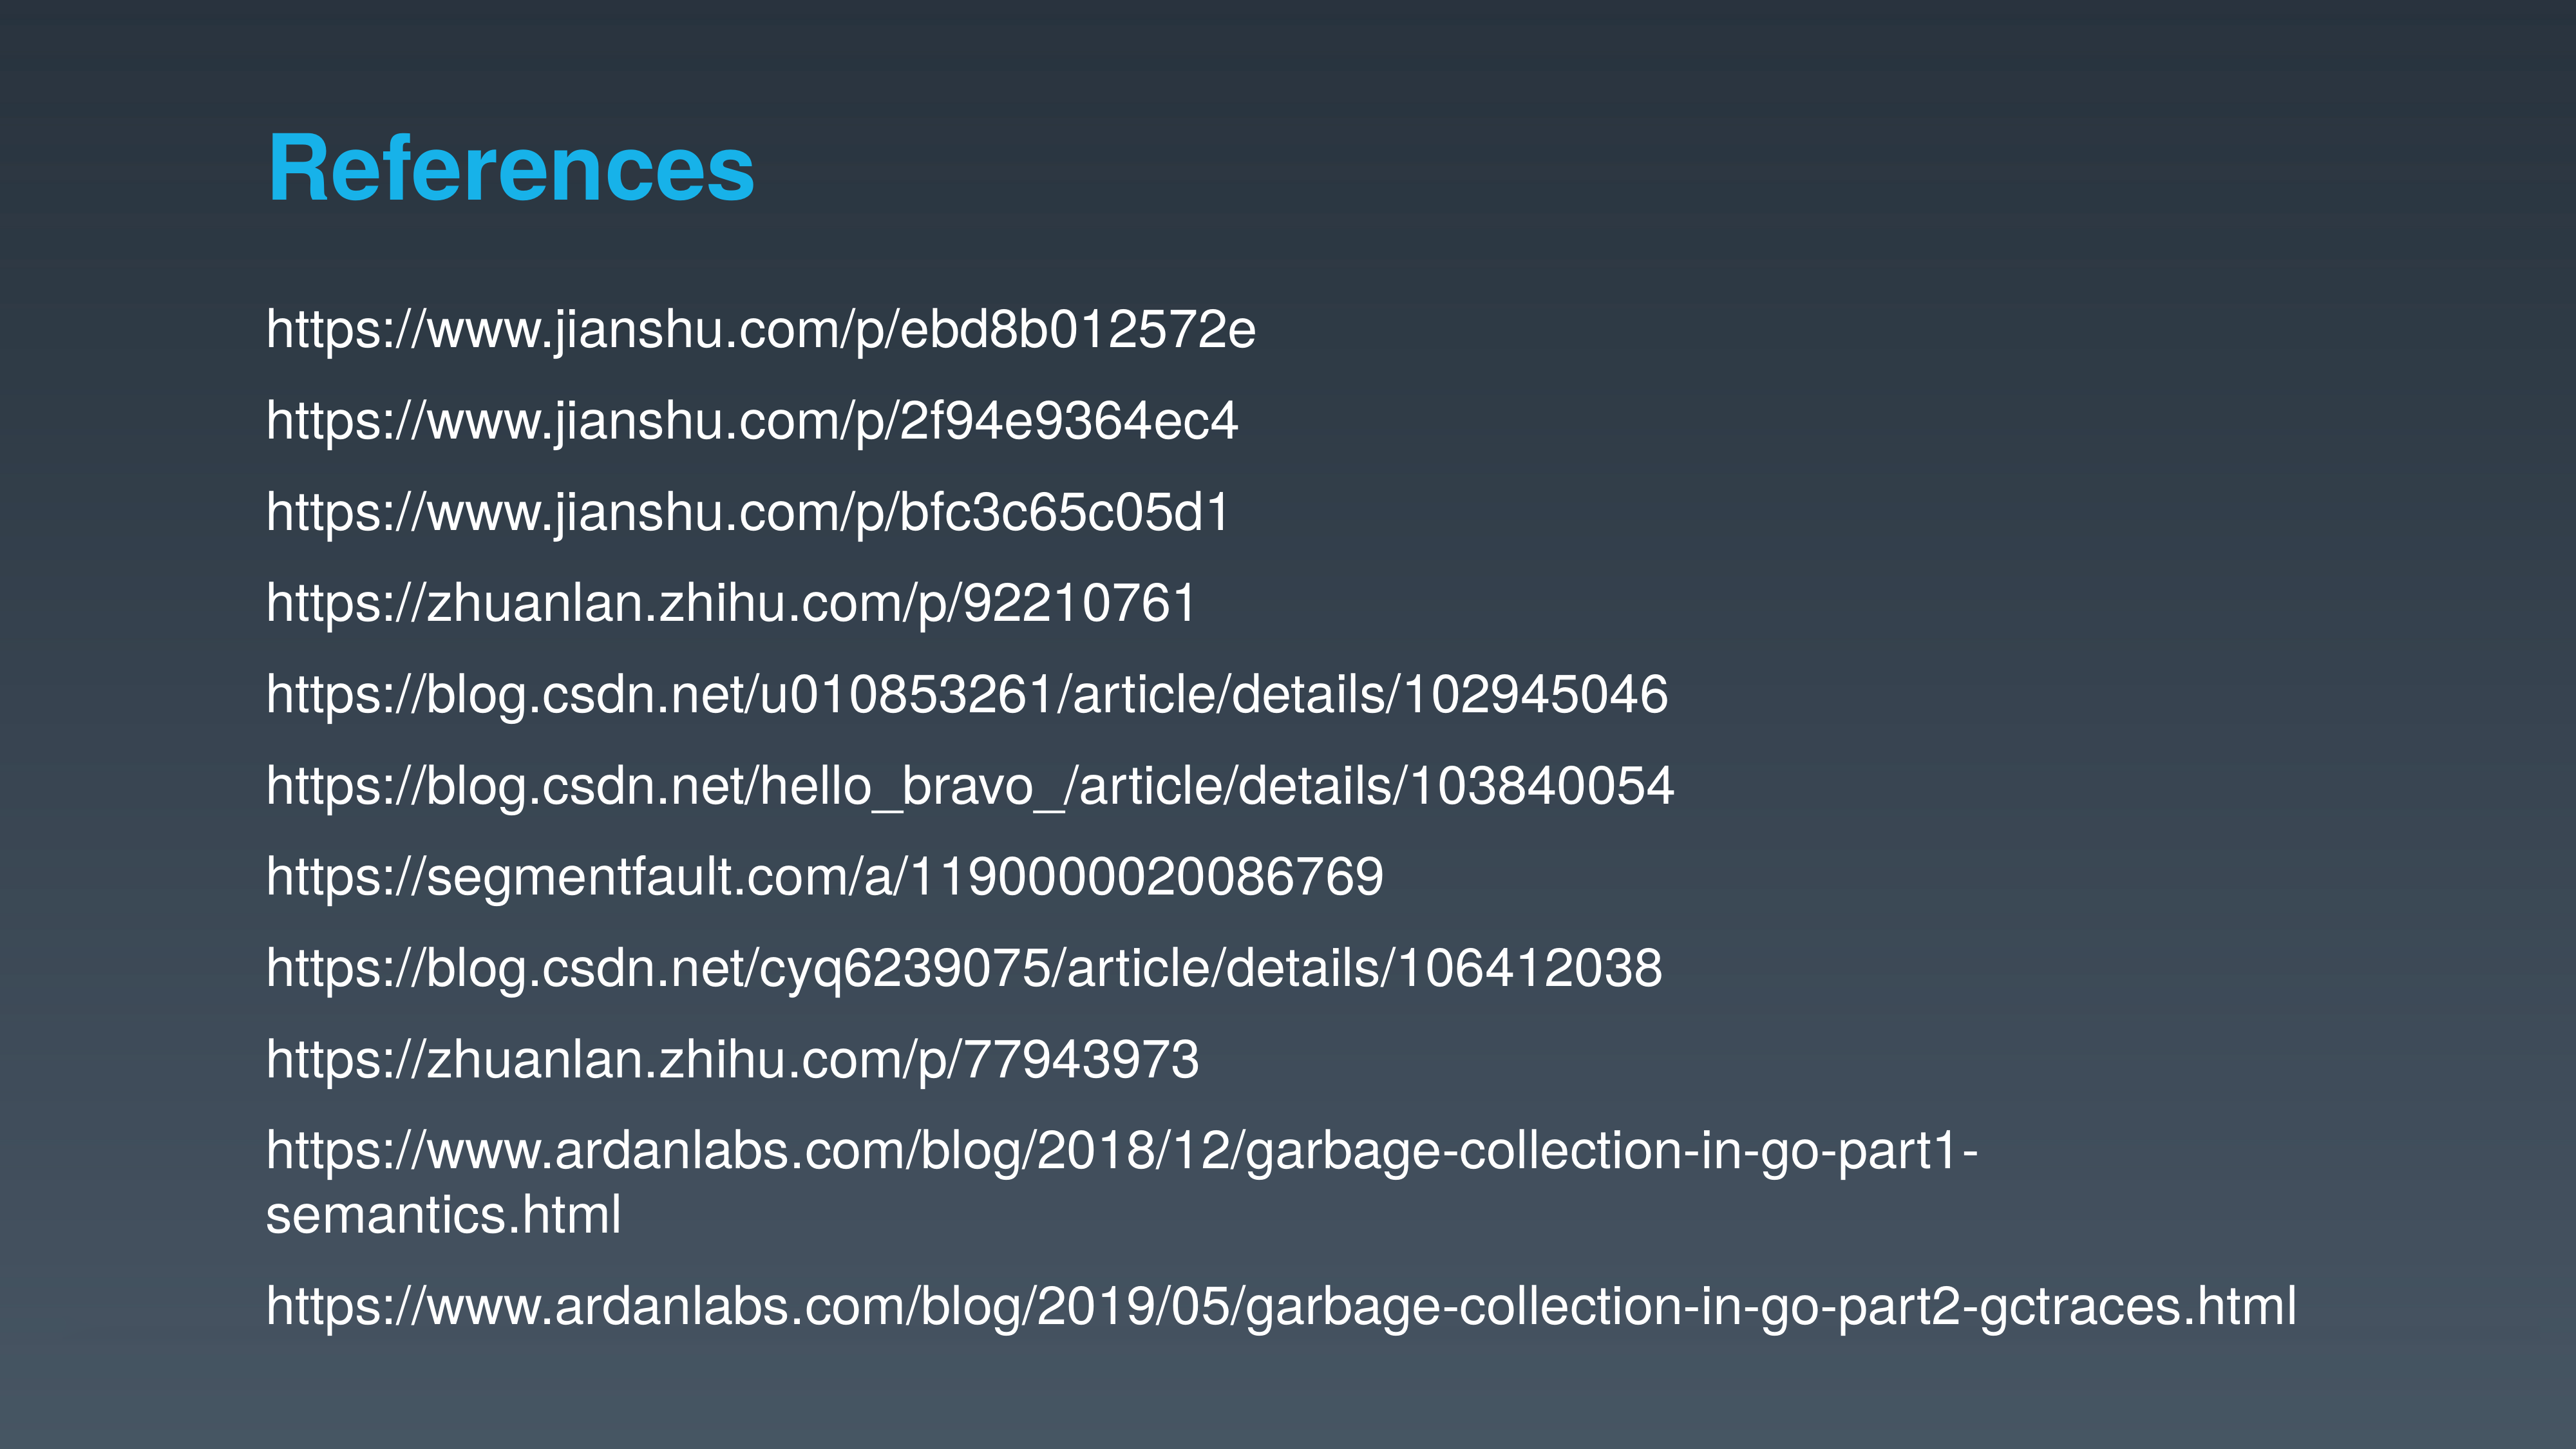

# References
https://www.jianshu.com/p/ebd8b012572e
https://www.jianshu.com/p/2f94e9364ec4
https://www.jianshu.com/p/bfc3c65c05d1
https://zhuanlan.zhihu.com/p/92210761
https://blog.csdn.net/u010853261/article/details/102945046
https://blog.csdn.net/hello_bravo_/article/details/103840054
https://segmentfault.com/a/1190000020086769
https://blog.csdn.net/cyq6239075/article/details/106412038
https://zhuanlan.zhihu.com/p/77943973
https://www.ardanlabs.com/blog/2018/12/garbage-collection-in-go-part1-semantics.html
https://www.ardanlabs.com/blog/2019/05/garbage-collection-in-go-part2-gctraces.html